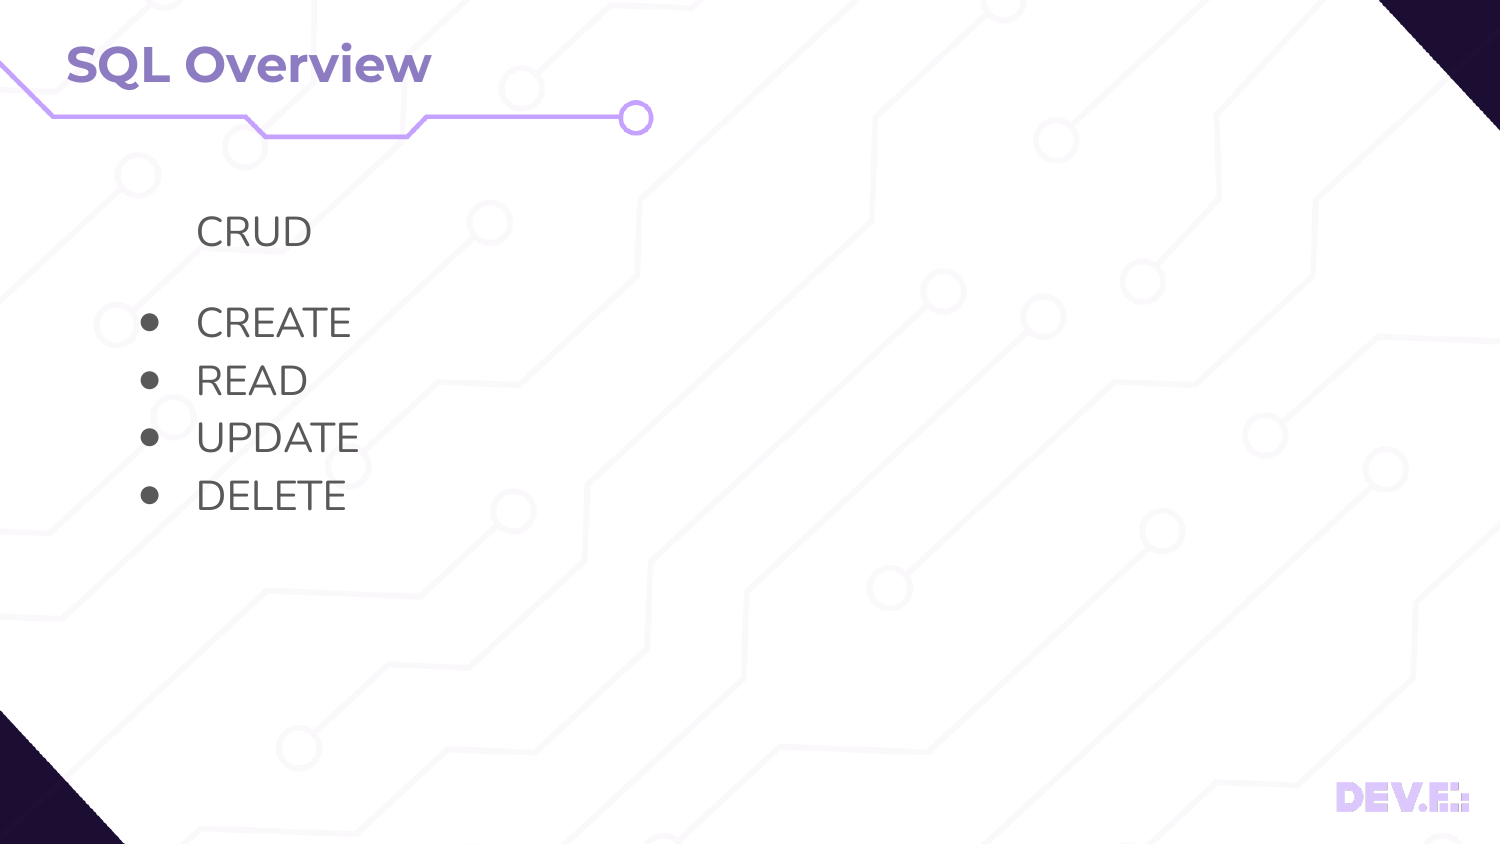

# SQL Overview
CRUD
CREATE
READ
UPDATE
DELETE